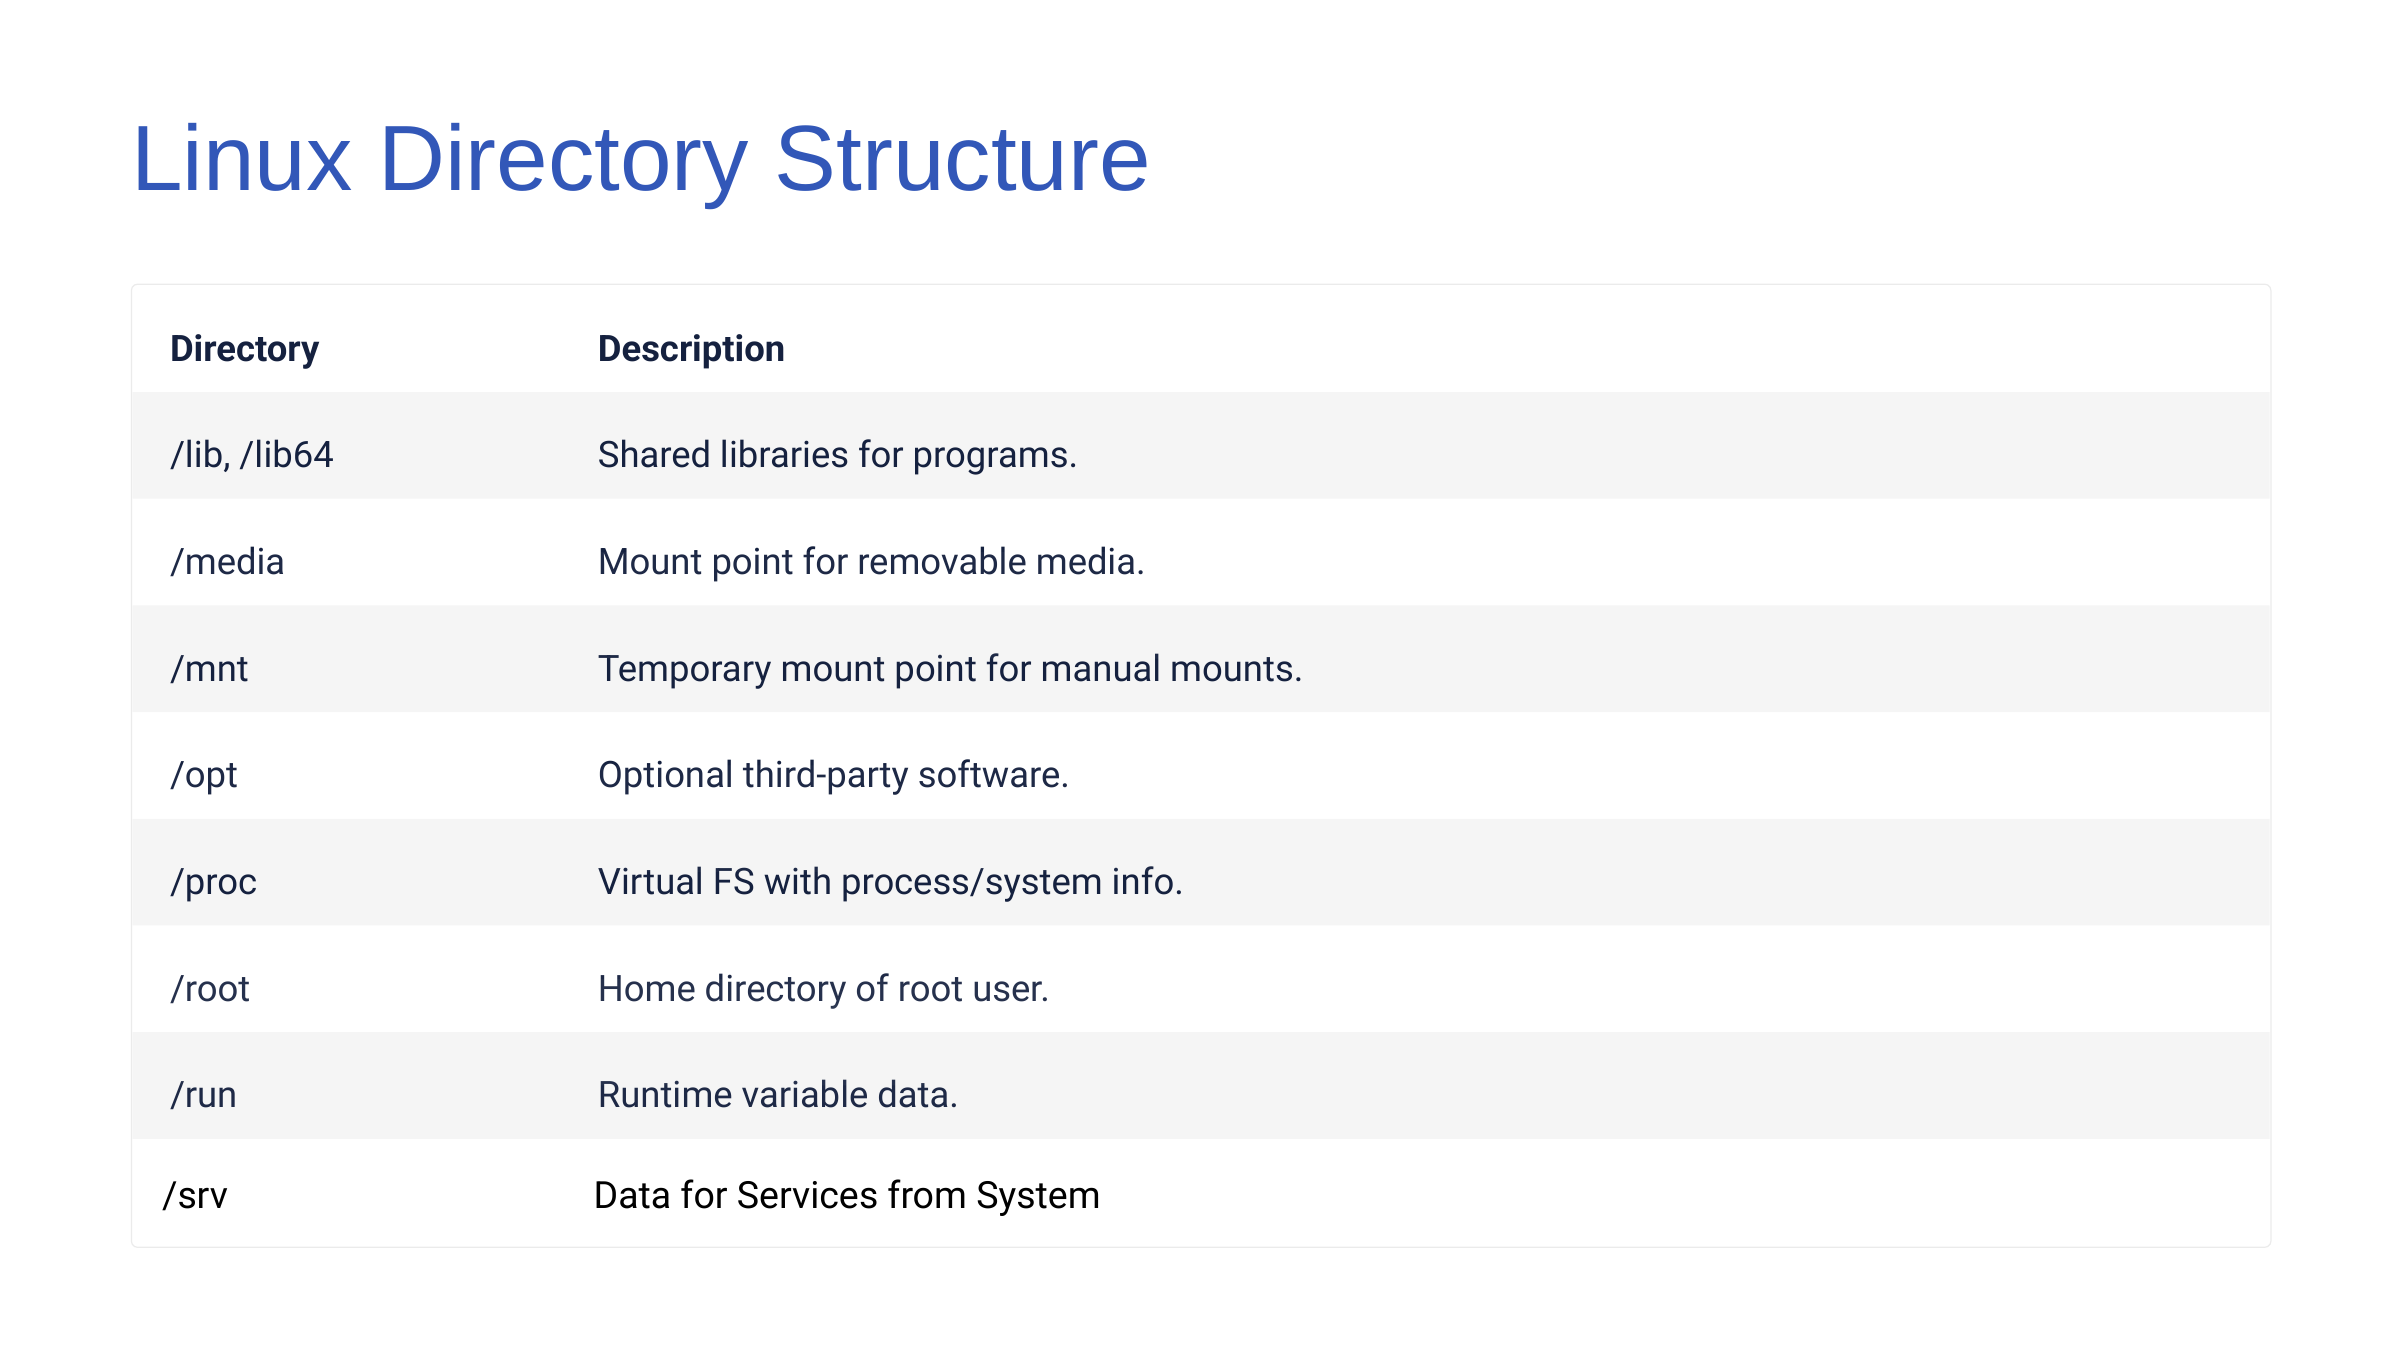

Linux Directory Structure

Directory
Description

/lib, /lib64
Shared libraries for programs.

/media
Mount point for removable media.

/mnt
Temporary mount point for manual mounts.

/opt
Optional third-party software.

/proc
Virtual FS with process/system info.

/root
Home directory of root user.

/run
Runtime variable data.
  /srv 			Data for Services from System